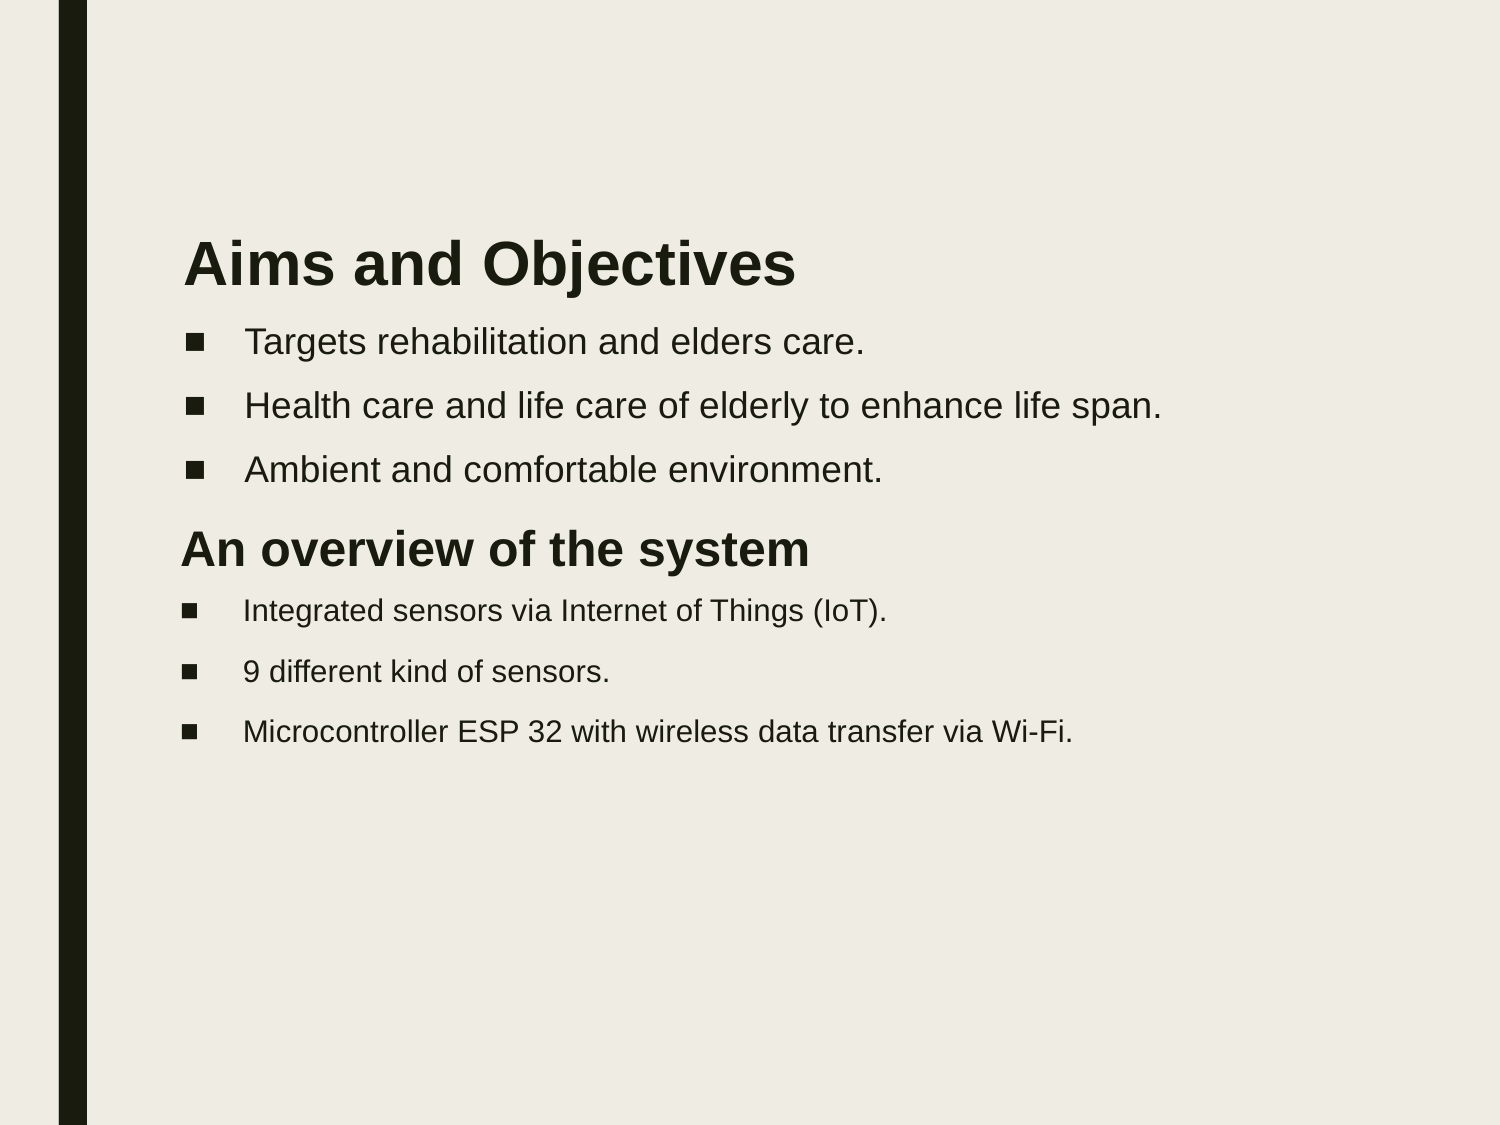

# Aims and Objectives
Targets rehabilitation and elders care.
Health care and life care of elderly to enhance life span.
Ambient and comfortable environment.

An overview of the system
Integrated sensors via Internet of Things (IoT).
9 different kind of sensors.
Microcontroller ESP 32 with wireless data transfer via Wi-Fi.